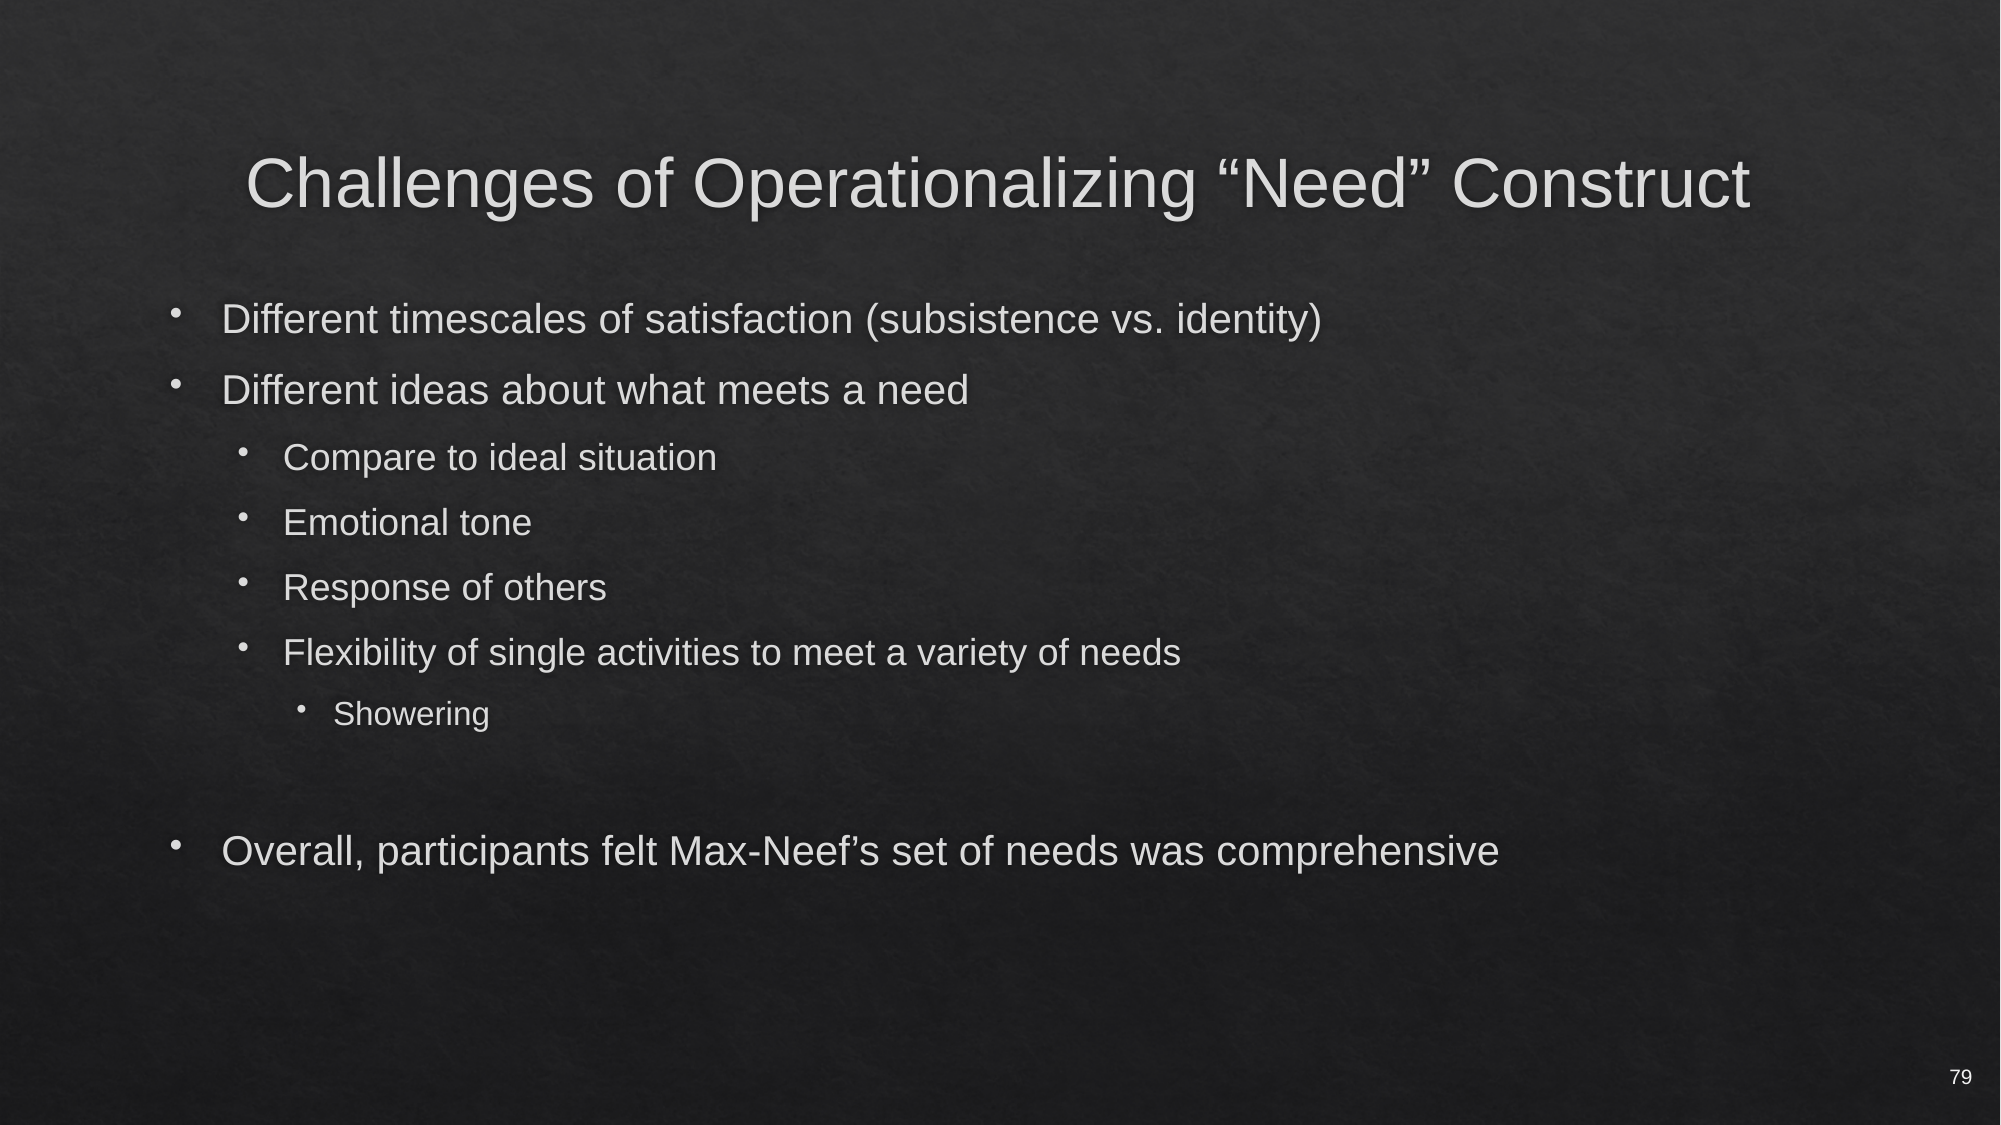

# Challenges of Operationalizing “Need” Construct
Different timescales of satisfaction (subsistence vs. identity)
Different ideas about what meets a need
Compare to ideal situation
Emotional tone
Response of others
Flexibility of single activities to meet a variety of needs
Showering

Overall, participants felt Max-Neef’s set of needs was comprehensive
79